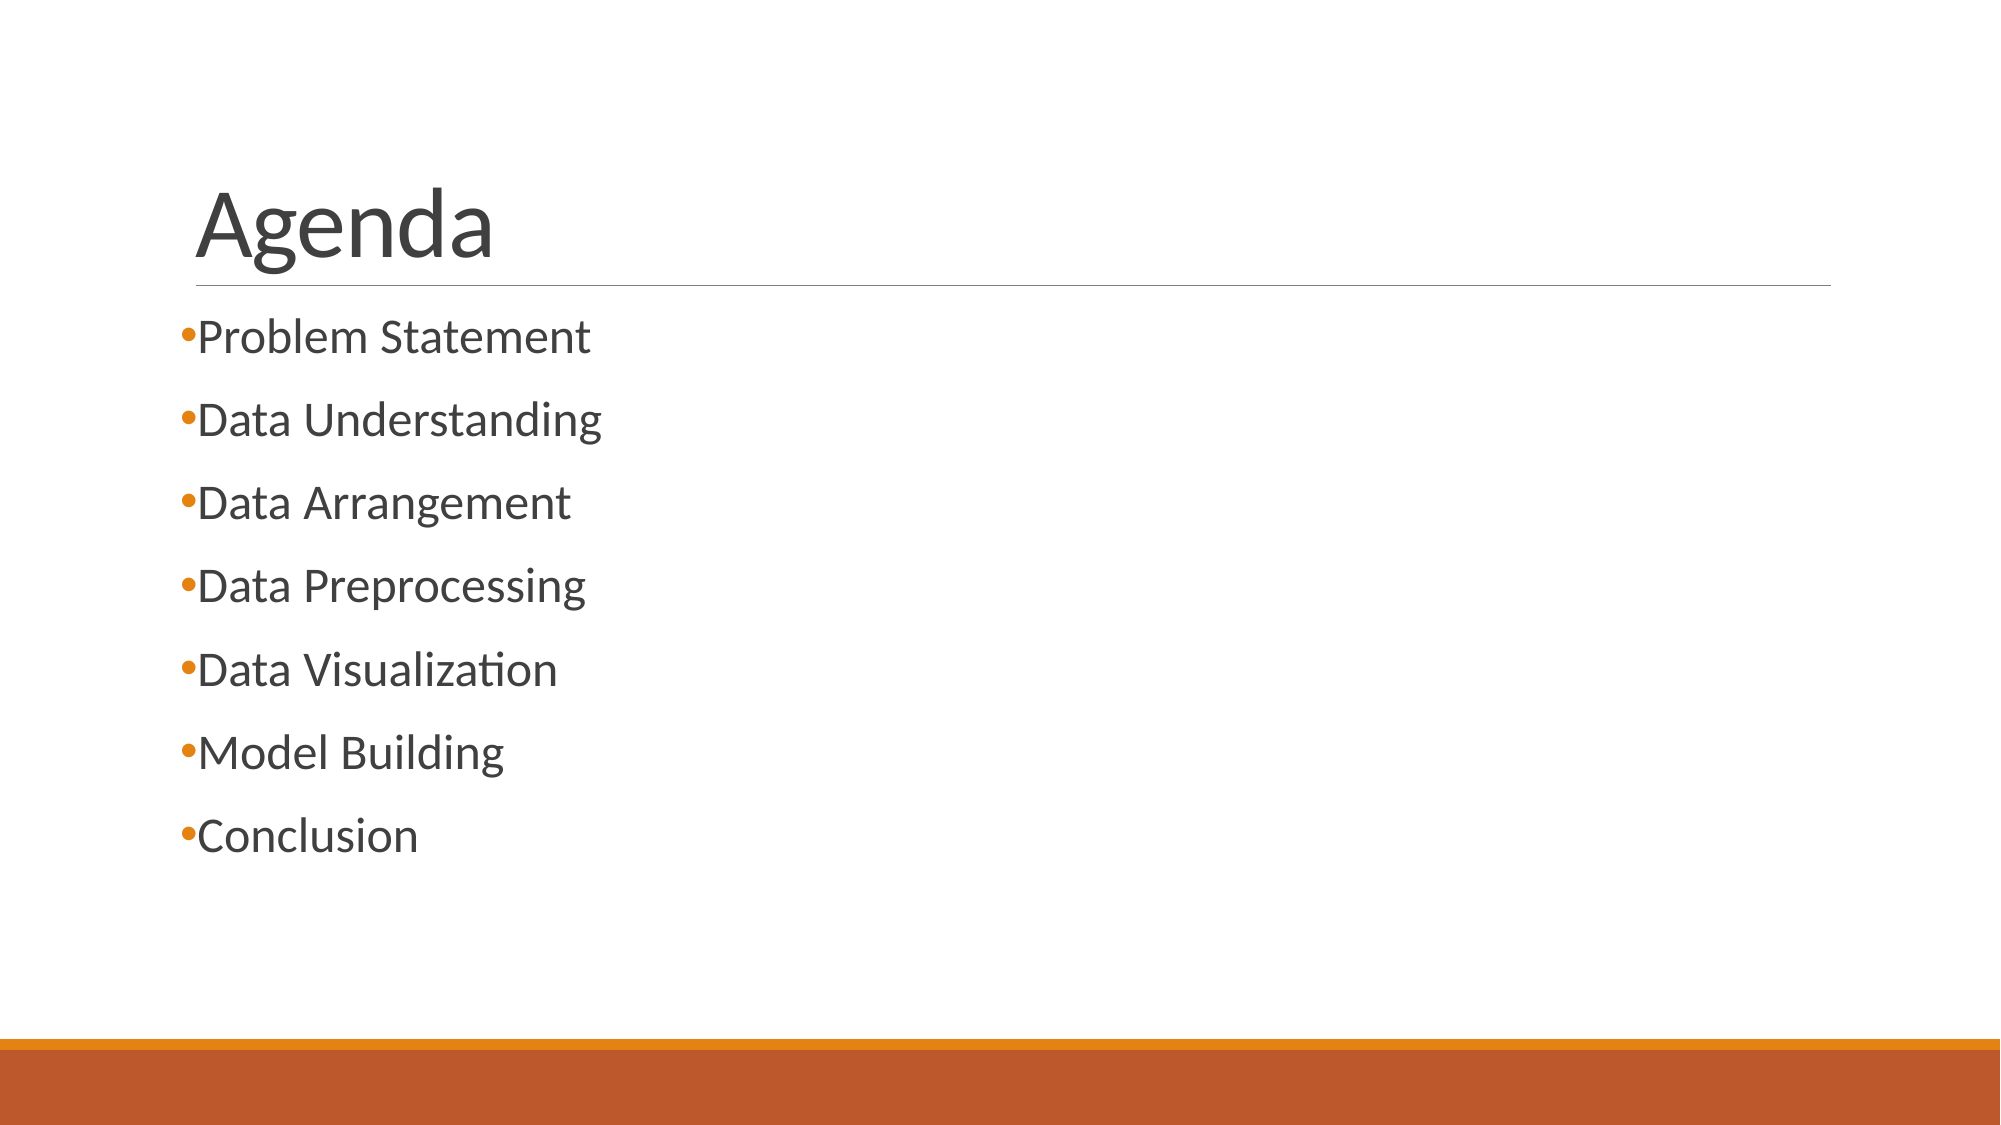

# Agenda
Problem Statement
Data Understanding
Data Arrangement
Data Preprocessing
Data Visualization
Model Building
Conclusion